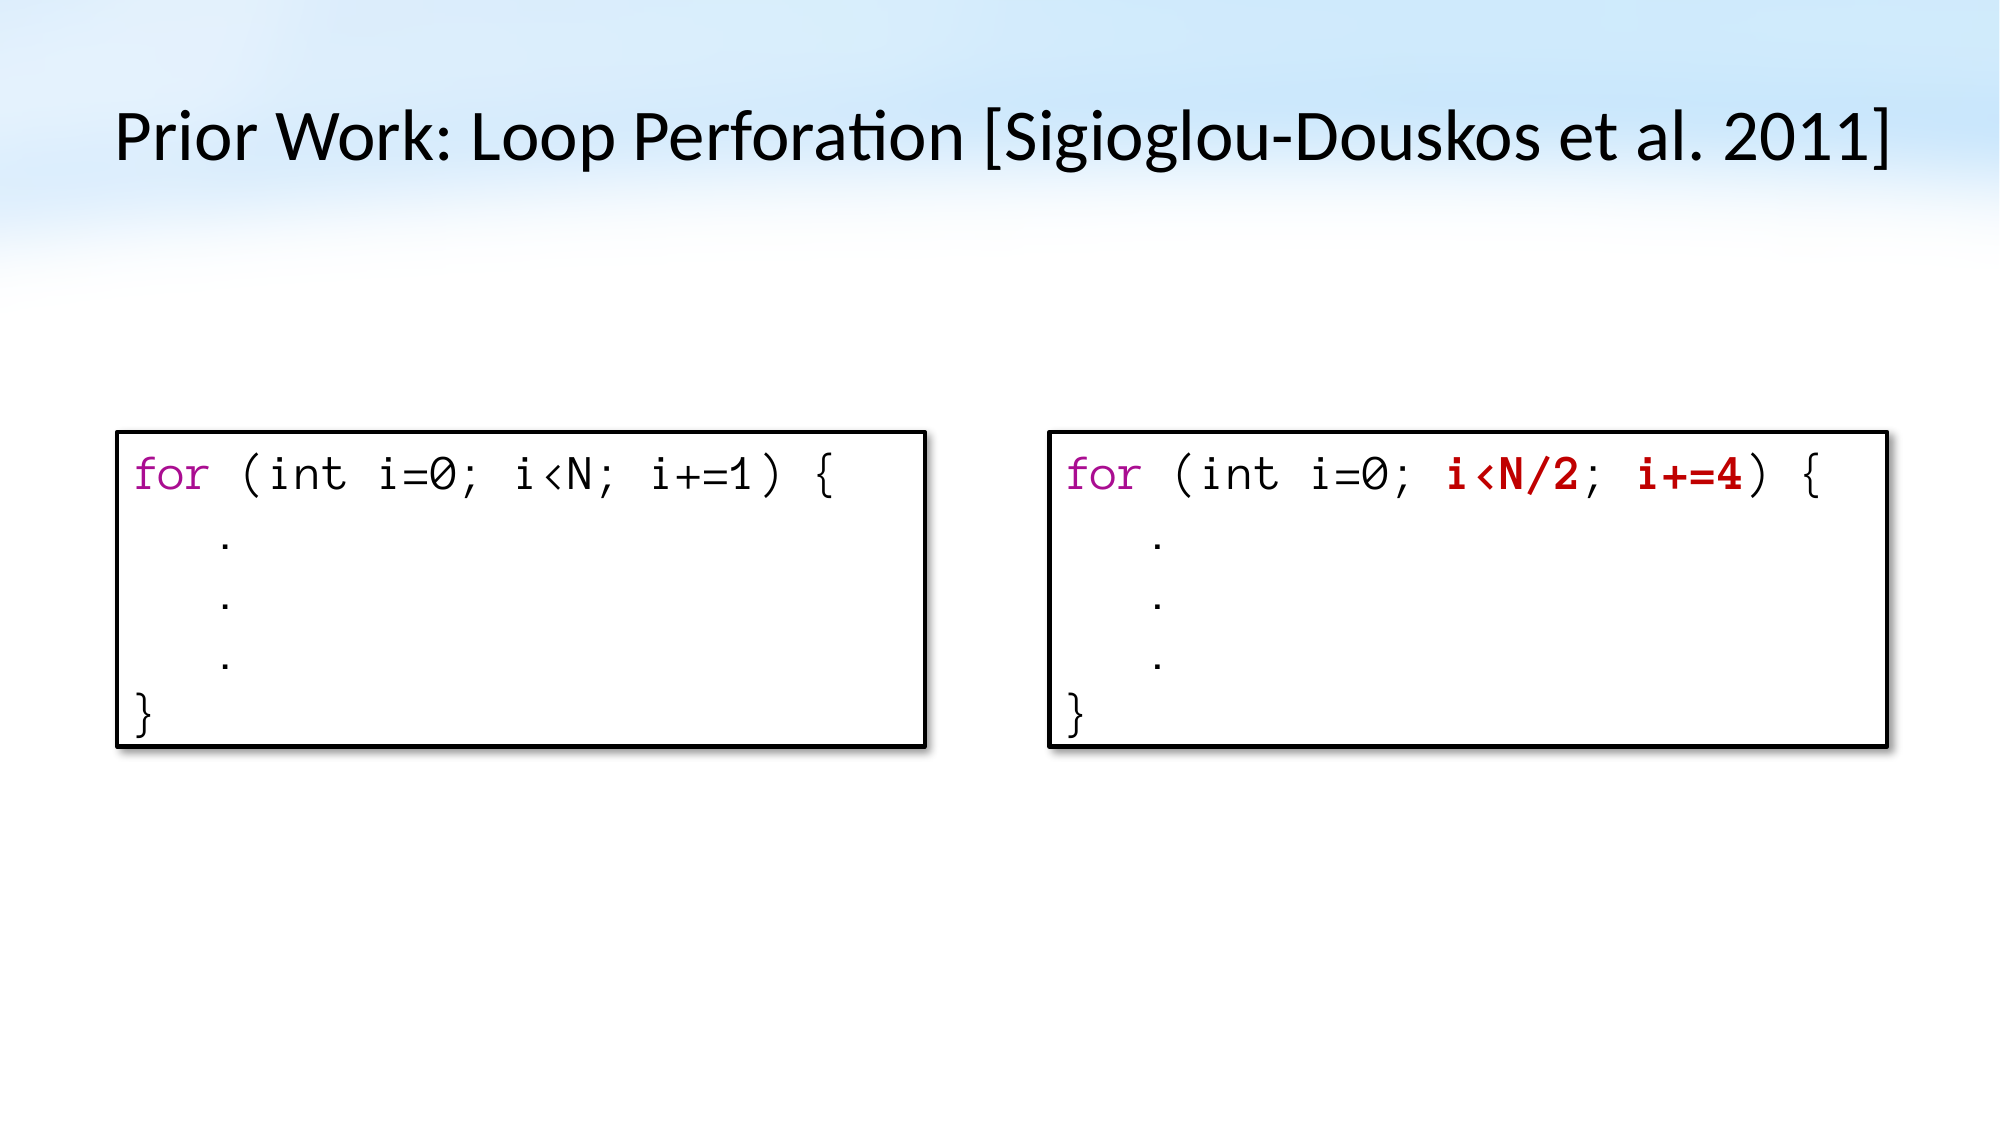

# Prior Work: Loop Perforation [Sigioglou-Douskos et al. 2011]
for (int i=0; i<N; i+=1) {
   .
   .
   .
}
for (int i=0; i<N/2; i+=4) {
   .
   .
   .
}